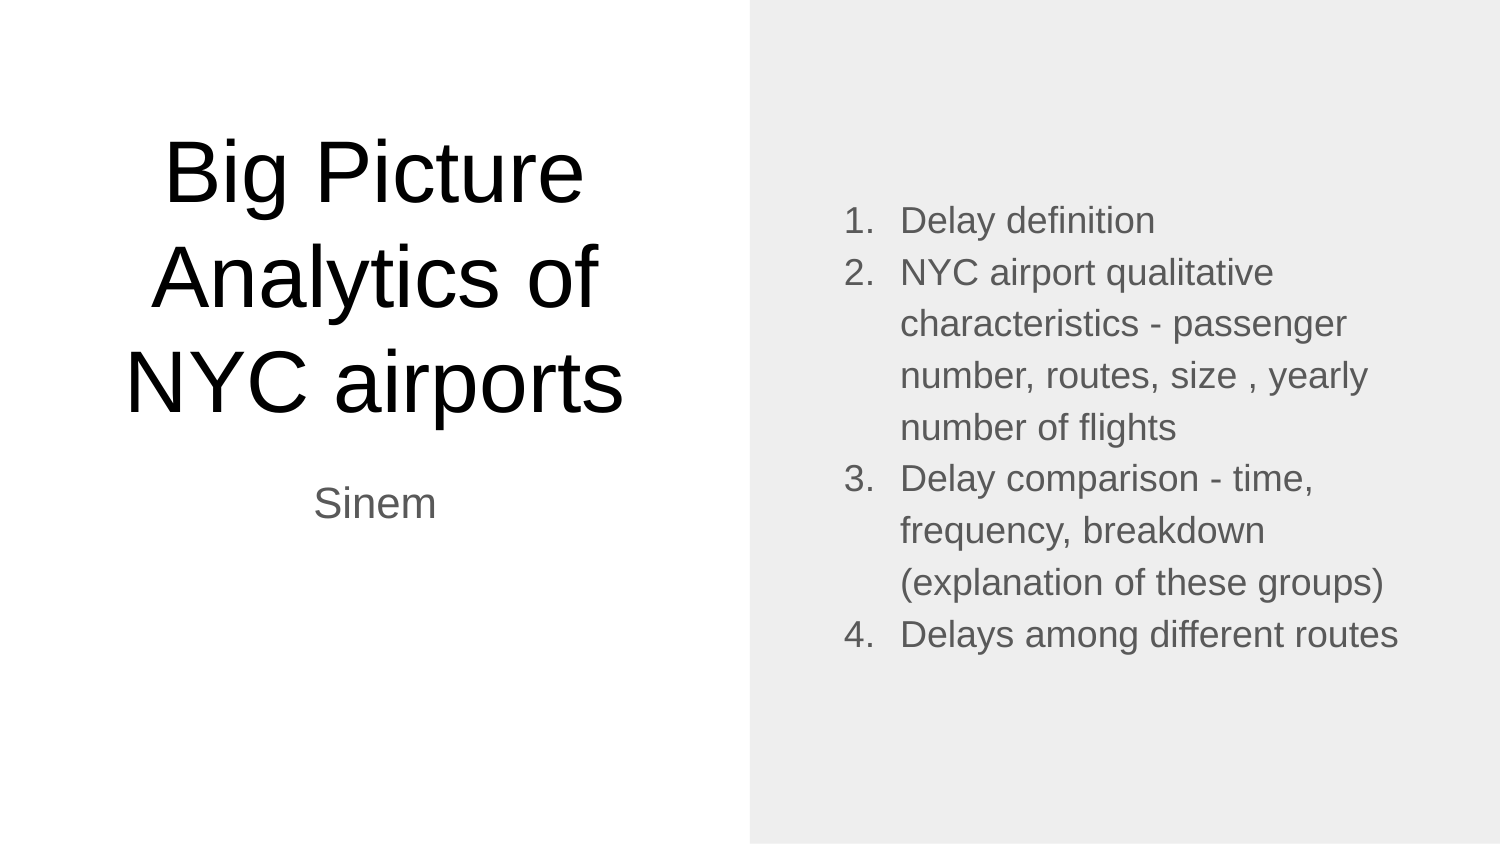

Delay definition
NYC airport qualitative characteristics - passenger number, routes, size , yearly number of flights
Delay comparison - time, frequency, breakdown (explanation of these groups)
Delays among different routes
# Big Picture Analytics of NYC airports
Sinem